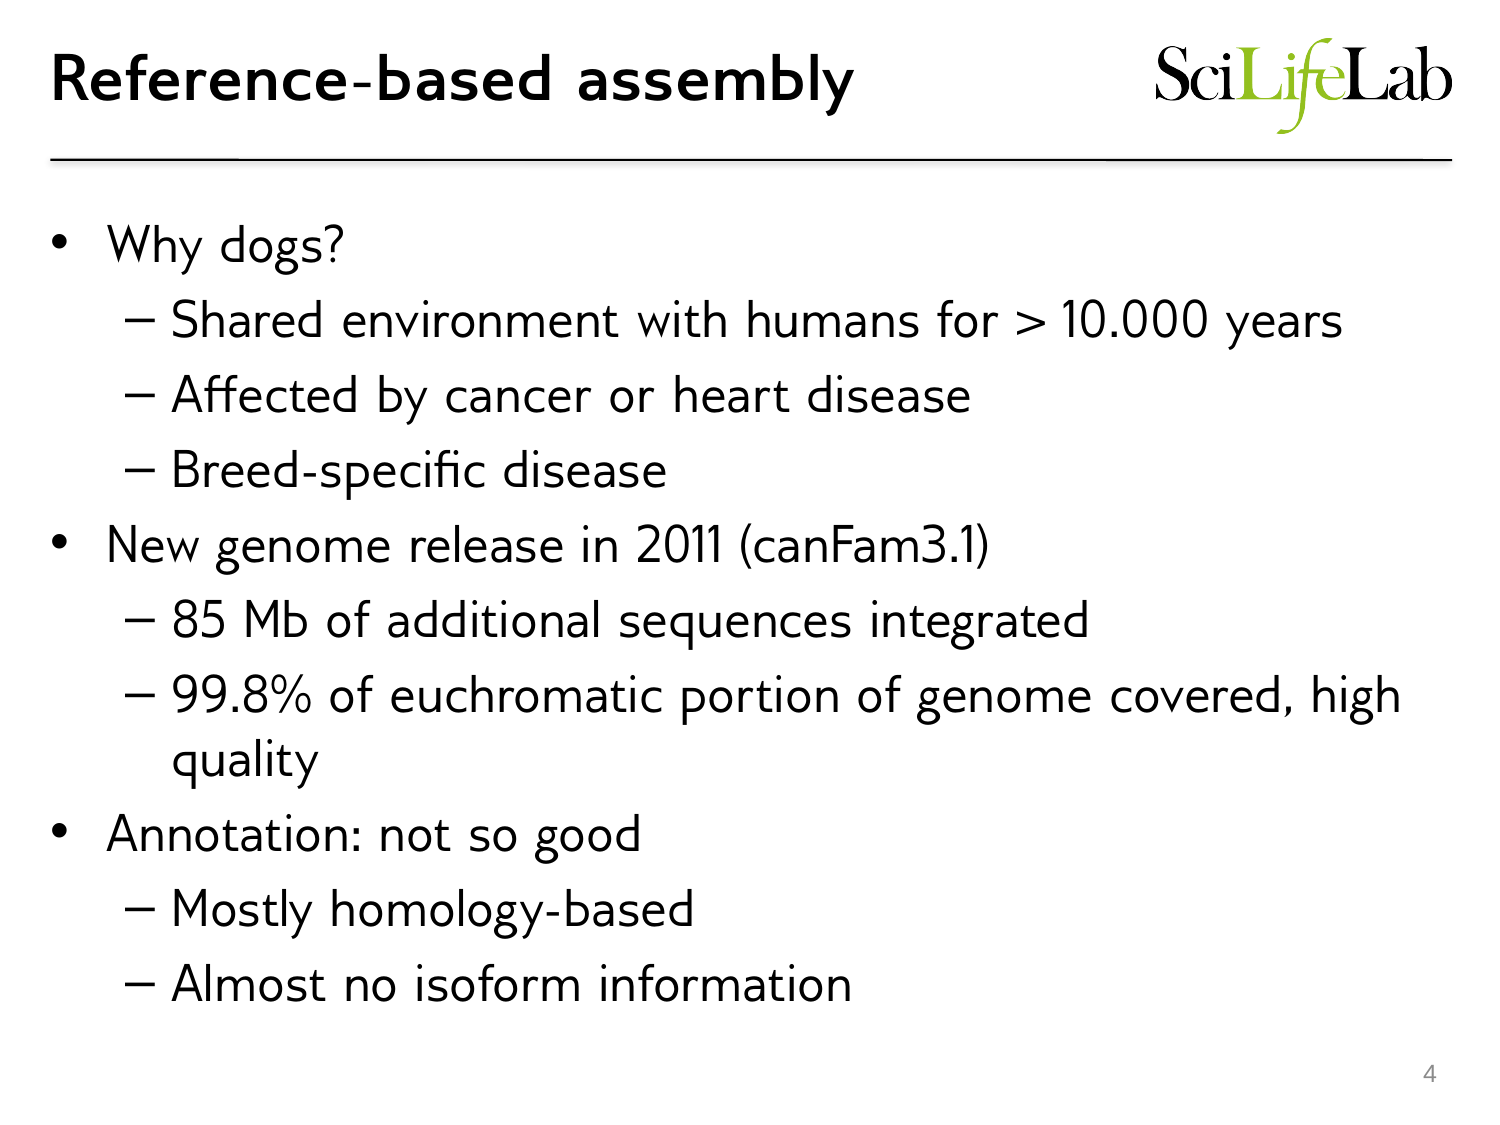

# Reference-based assembly
Why dogs?
Shared environment with humans for > 10.000 years
Affected by cancer or heart disease
Breed-specific disease
New genome release in 2011 (canFam3.1)
85 Mb of additional sequences integrated
99.8% of euchromatic portion of genome covered, high quality
Annotation: not so good
Mostly homology-based
Almost no isoform information

4